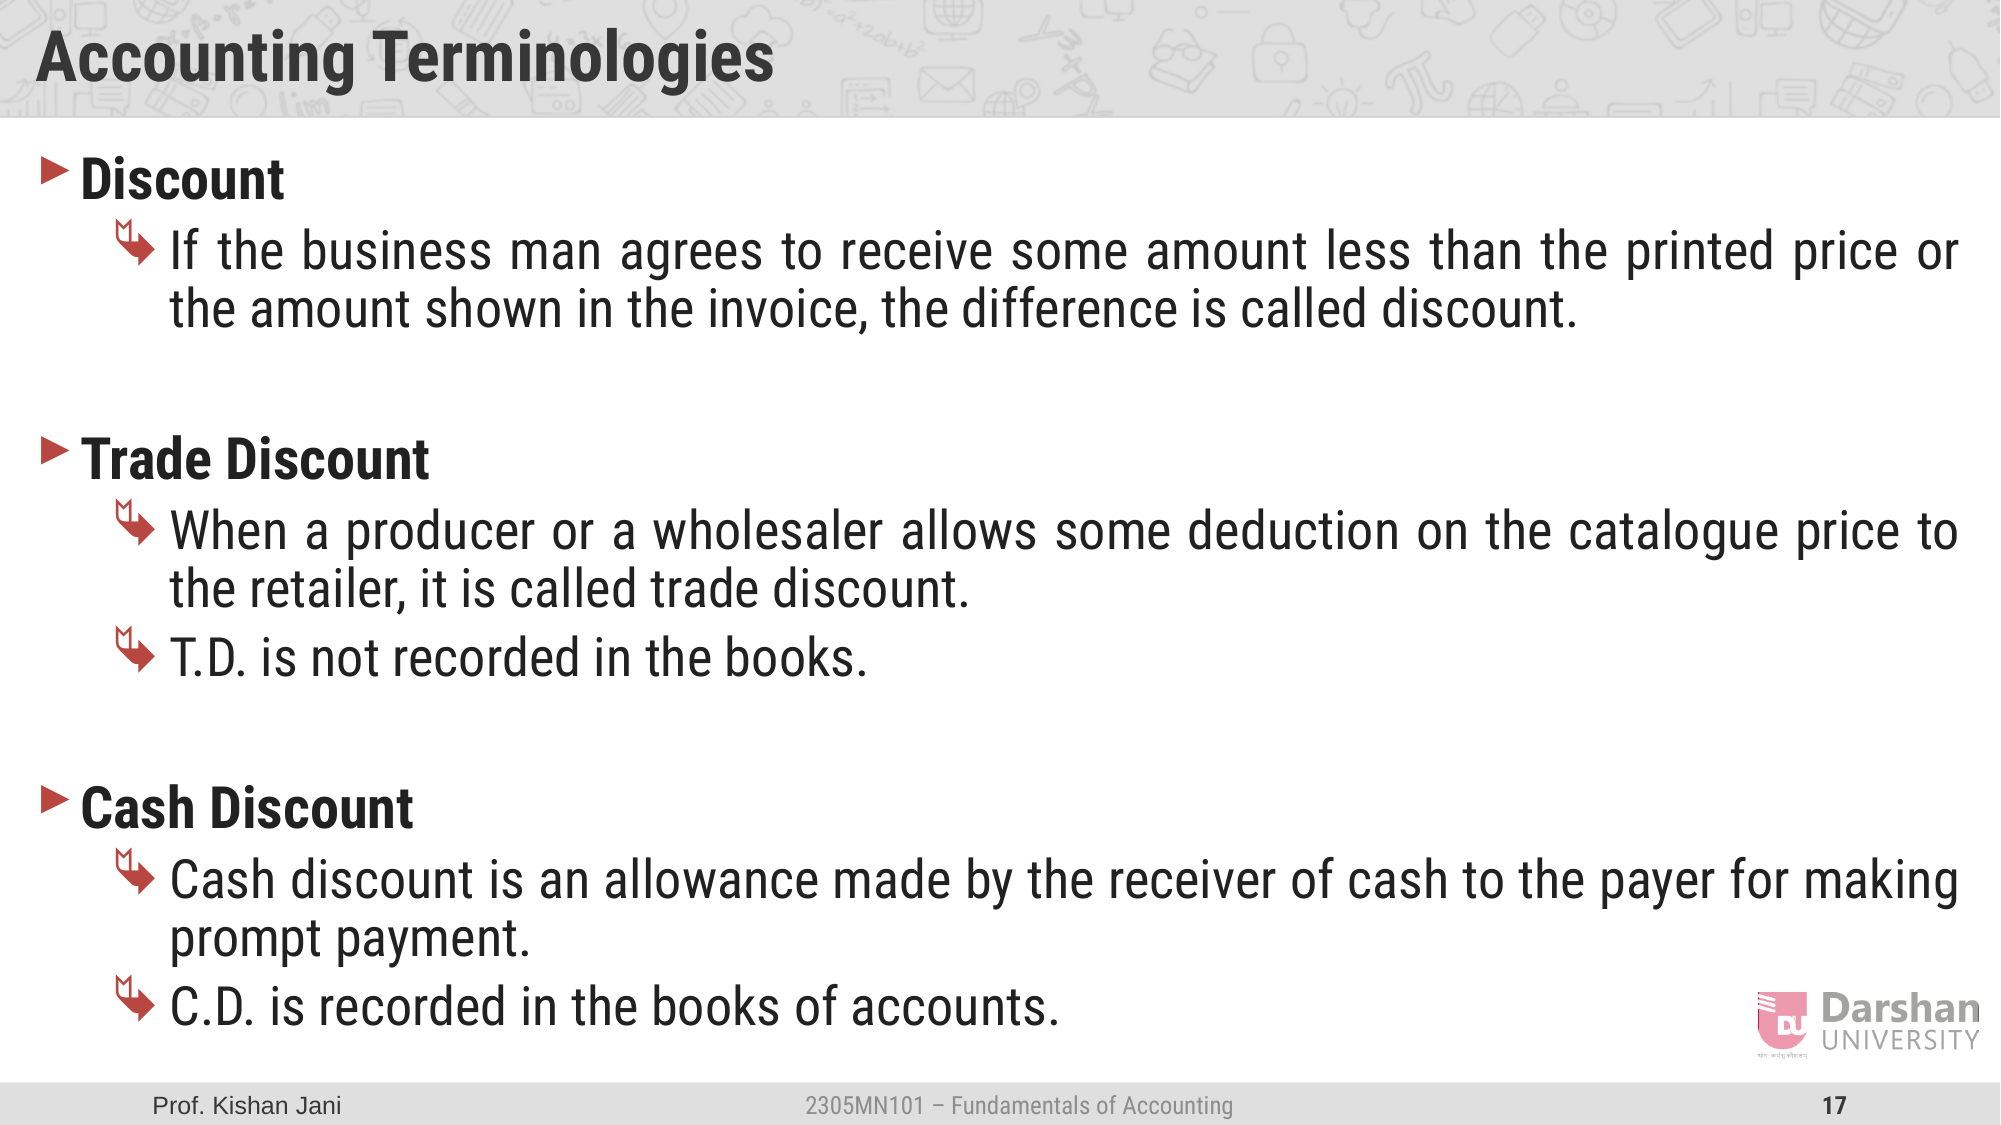

# Accounting Terminologies
Discount
If the business man agrees to receive some amount less than the printed price or the amount shown in the invoice, the difference is called discount.

Trade Discount
When a producer or a wholesaler allows some deduction on the catalogue price to the retailer, it is called trade discount.
T.D. is not recorded in the books.

Cash Discount
Cash discount is an allowance made by the receiver of cash to the payer for making prompt payment.
C.D. is recorded in the books of accounts.